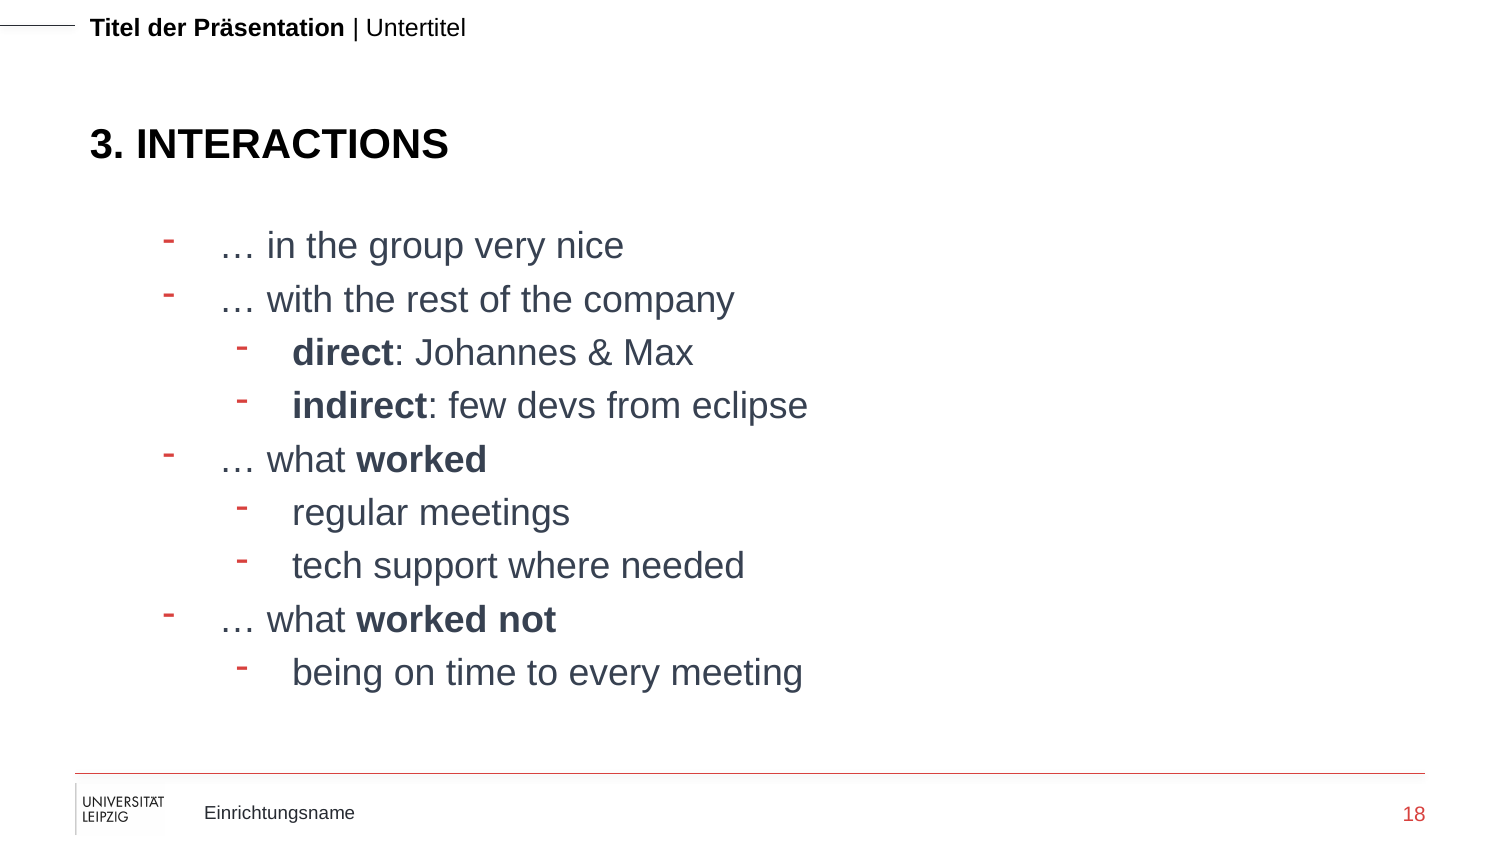

# 3. INTERACTIONS
… in the group very nice
… with the rest of the company
direct: Johannes & Max
indirect: few devs from eclipse
… what worked
regular meetings
tech support where needed
… what worked not
being on time to every meeting

18